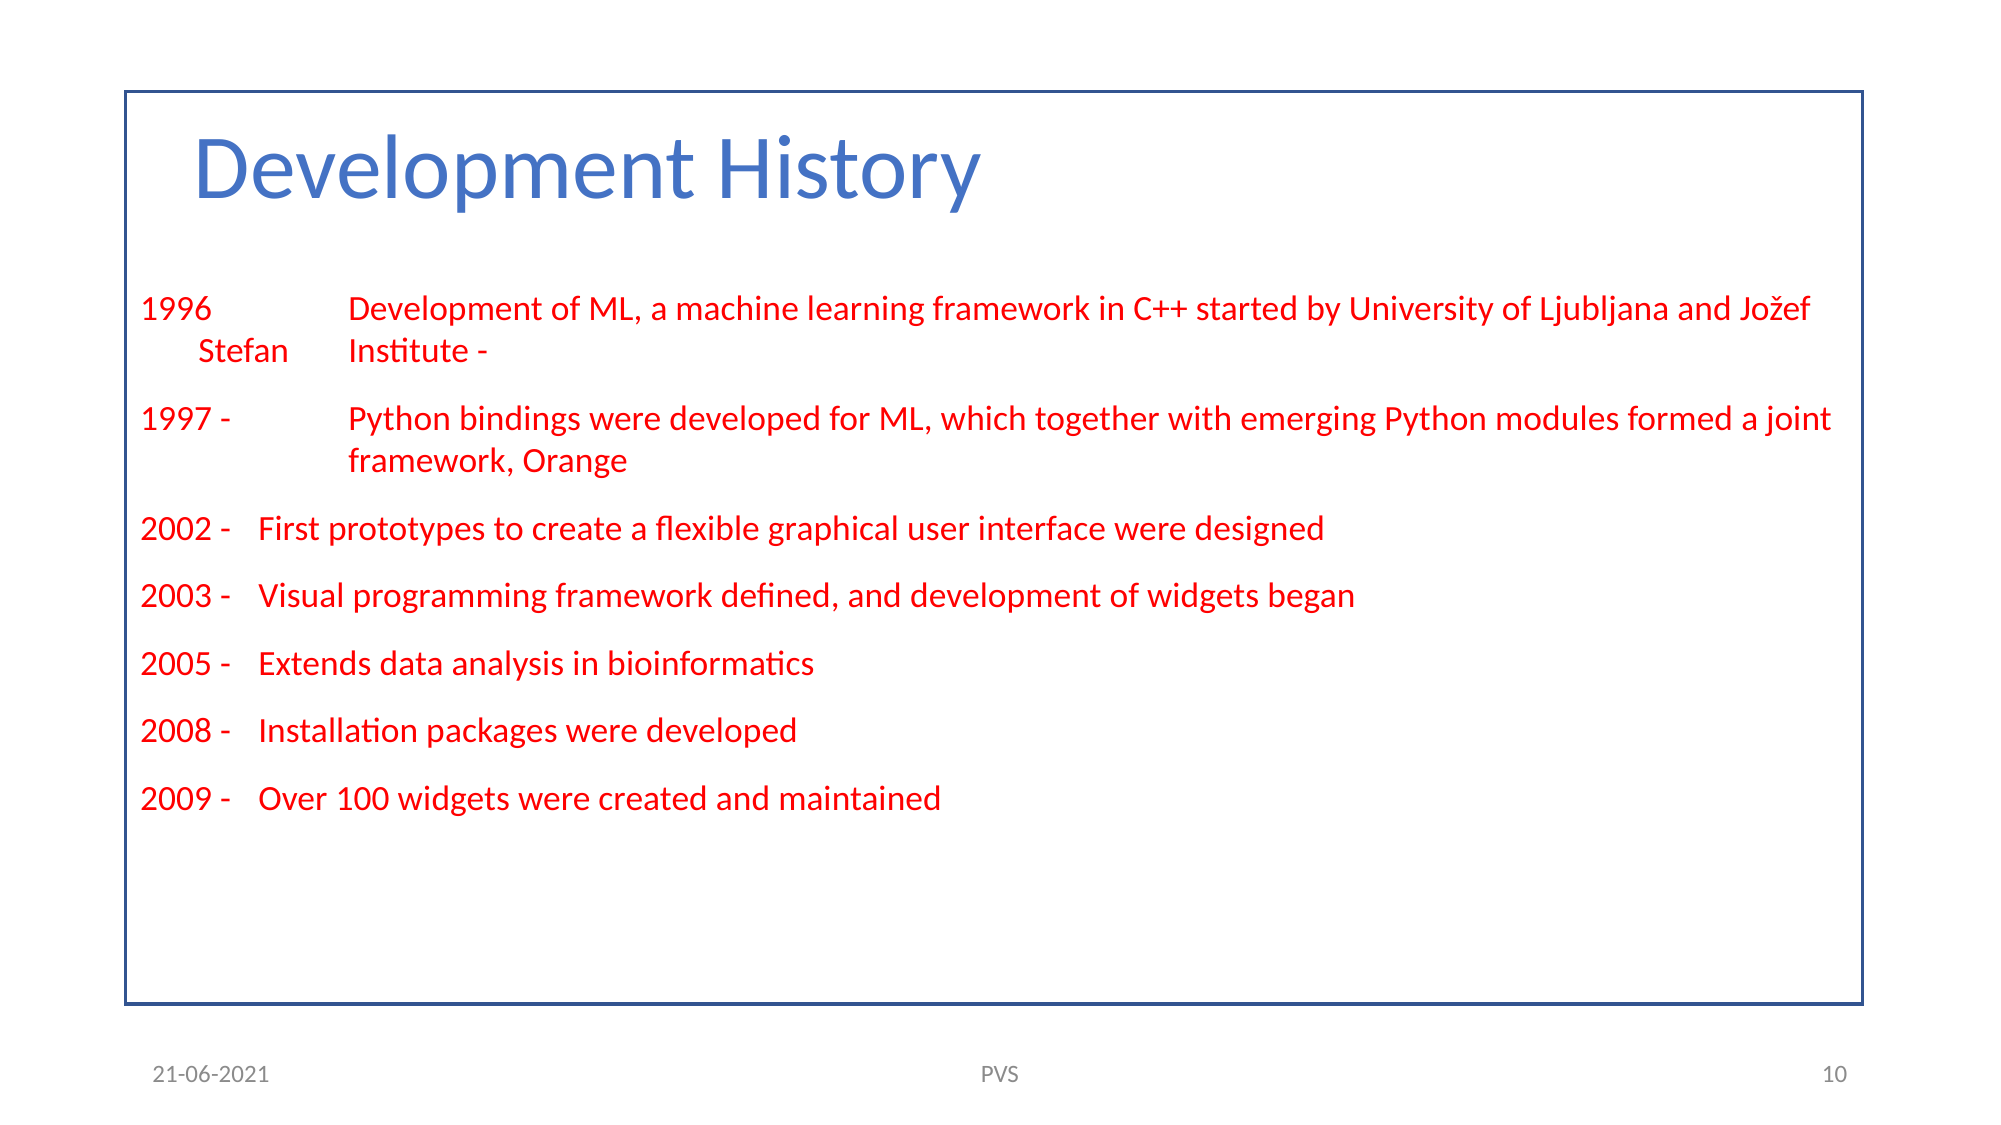

# Development History

1996 	Development of ML, a machine learning framework in C++ started by University of Ljubljana and Jožef Stefan 	Institute -
1997 - 	Python bindings were developed for ML, which together with emerging Python modules formed a joint 	framework, Orange
2002 - 	First prototypes to create a flexible graphical user interface were designed
2003 - 	Visual programming framework defined, and development of widgets began
2005 - 	Extends data analysis in bioinformatics
2008 - 	Installation packages were developed
2009 - 	Over 100 widgets were created and maintained

21-06-2021
PVS
10